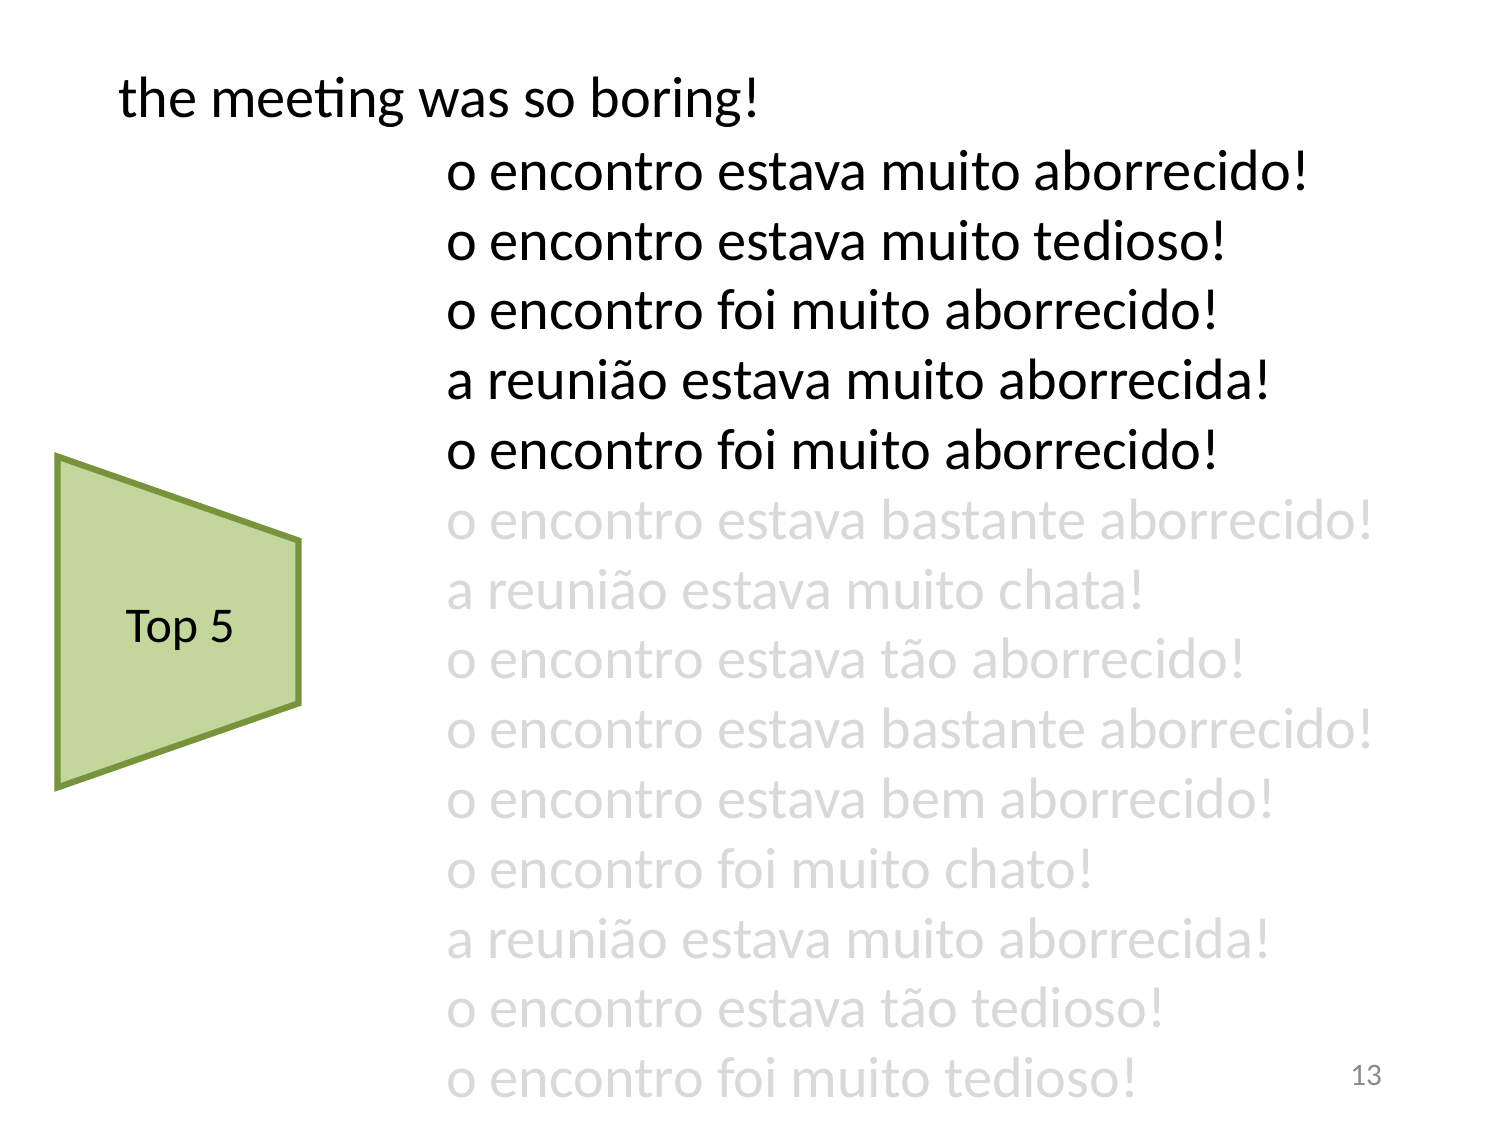

the meeting was so boring!

          o encontro estava muito aborrecido!
          o encontro estava muito tedioso!
          o encontro foi muito aborrecido!
          a reunião estava muito aborrecida!
          o encontro foi muito aborrecido!
          o encontro estava bastante aborrecido!
          a reunião estava muito chata!
          o encontro estava tão aborrecido!
          o encontro estava bastante aborrecido!
          o encontro estava bem aborrecido!
          o encontro foi muito chato!
          a reunião estava muito aborrecida!
          o encontro estava tão tedioso!
          o encontro foi muito tedioso!

#
Top 5

13